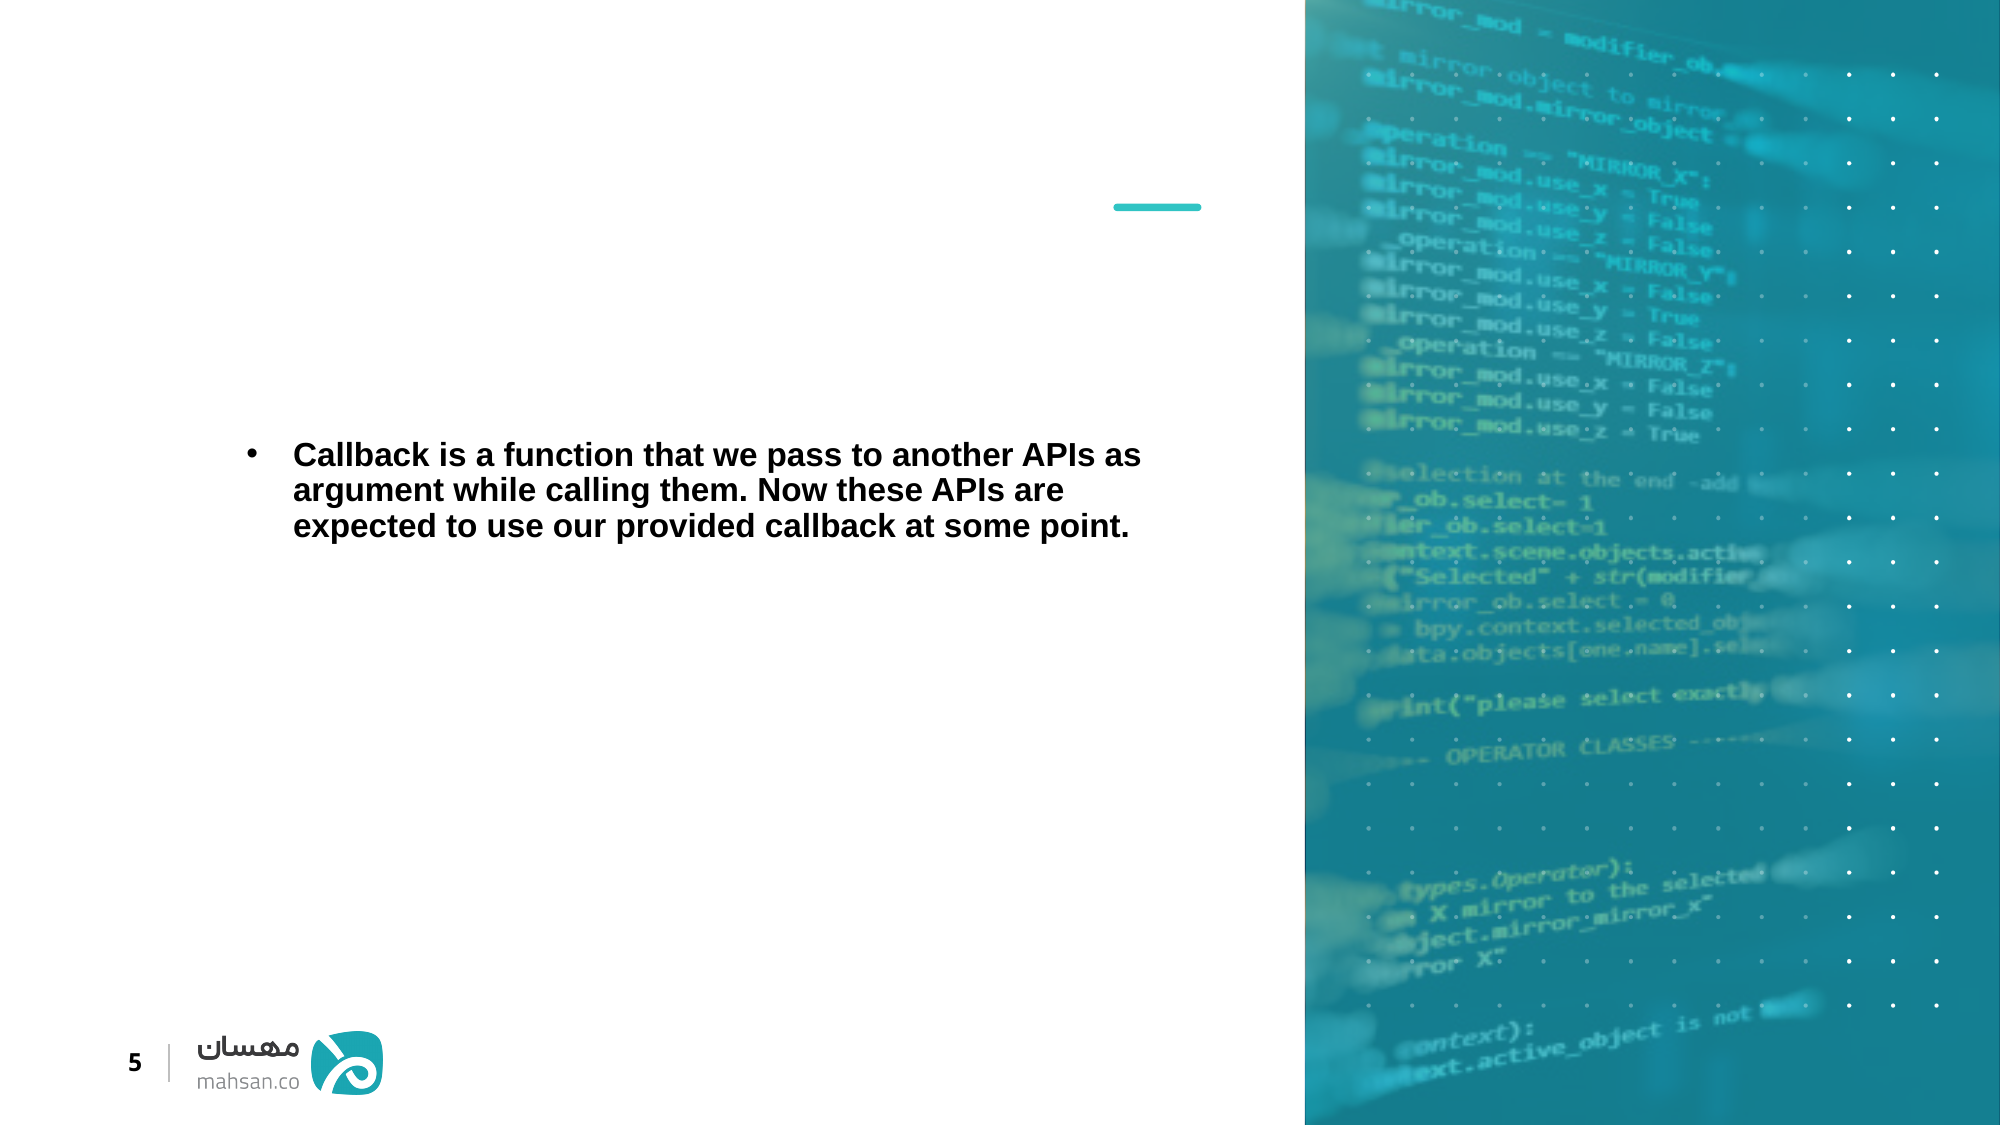

Callback is a function that we pass to another APIs as argument while calling them. Now these APIs are expected to use our provided callback at some point.

5